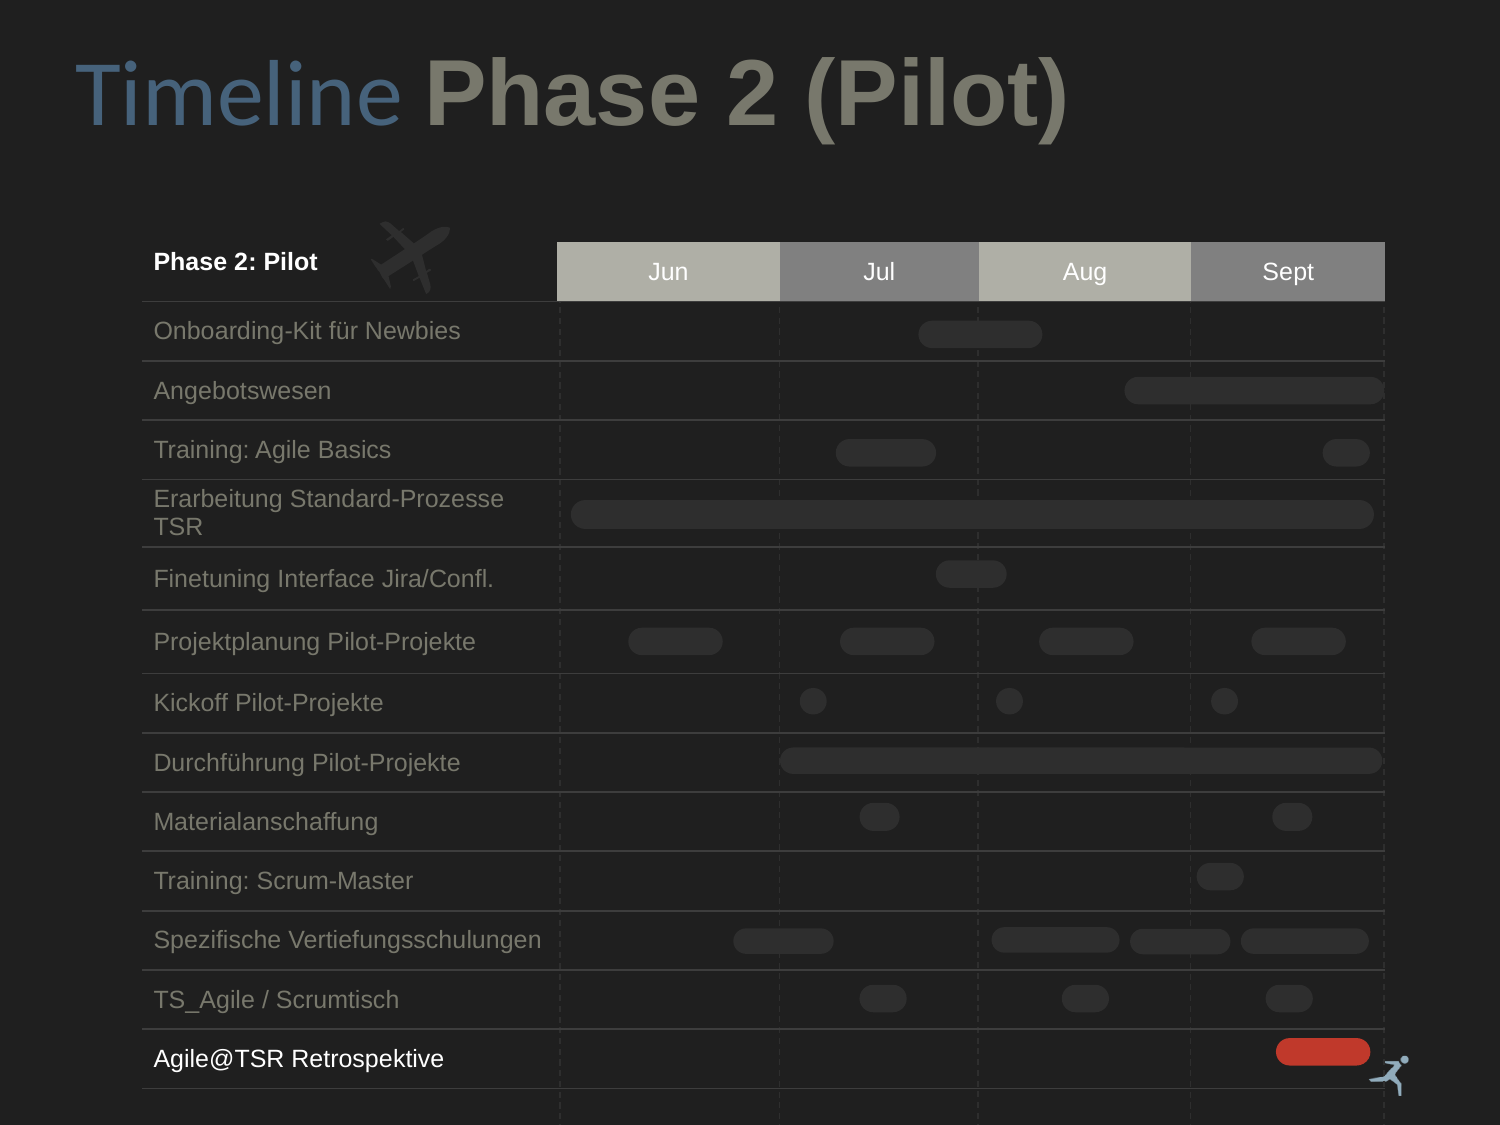

# Timeline Phase 2 (Pilot)

| Phase 2: Pilot | Jun | Jul | Aug | Sept |
| --- | --- | --- | --- | --- |
| Onboarding-Kit für Newbies |  |  |  |  |
| Angebotswesen |  |  |  |  |
| Training: Agile Basics |  |  |  |  |
| Erarbeitung Standard-Prozesse TSR |  |  |  |  |
| Finetuning Interface Jira/Confl. |  |  |  |  |
| Projektplanung Pilot-Projekte |  |  |  |  |
| Kickoff Pilot-Projekte |  |  |  |  |
| Durchführung Pilot-Projekte |  |  |  |  |
| Materialanschaffung |  |  |  |  |
| Training: Scrum-Master |  |  |  |  |
| Spezifische Vertiefungsschulungen |  |  |  |  |
| TS\_Agile / Scrumtisch |  |  |  |  |
| Agile@TSR Retrospektive |  |  |  |  |